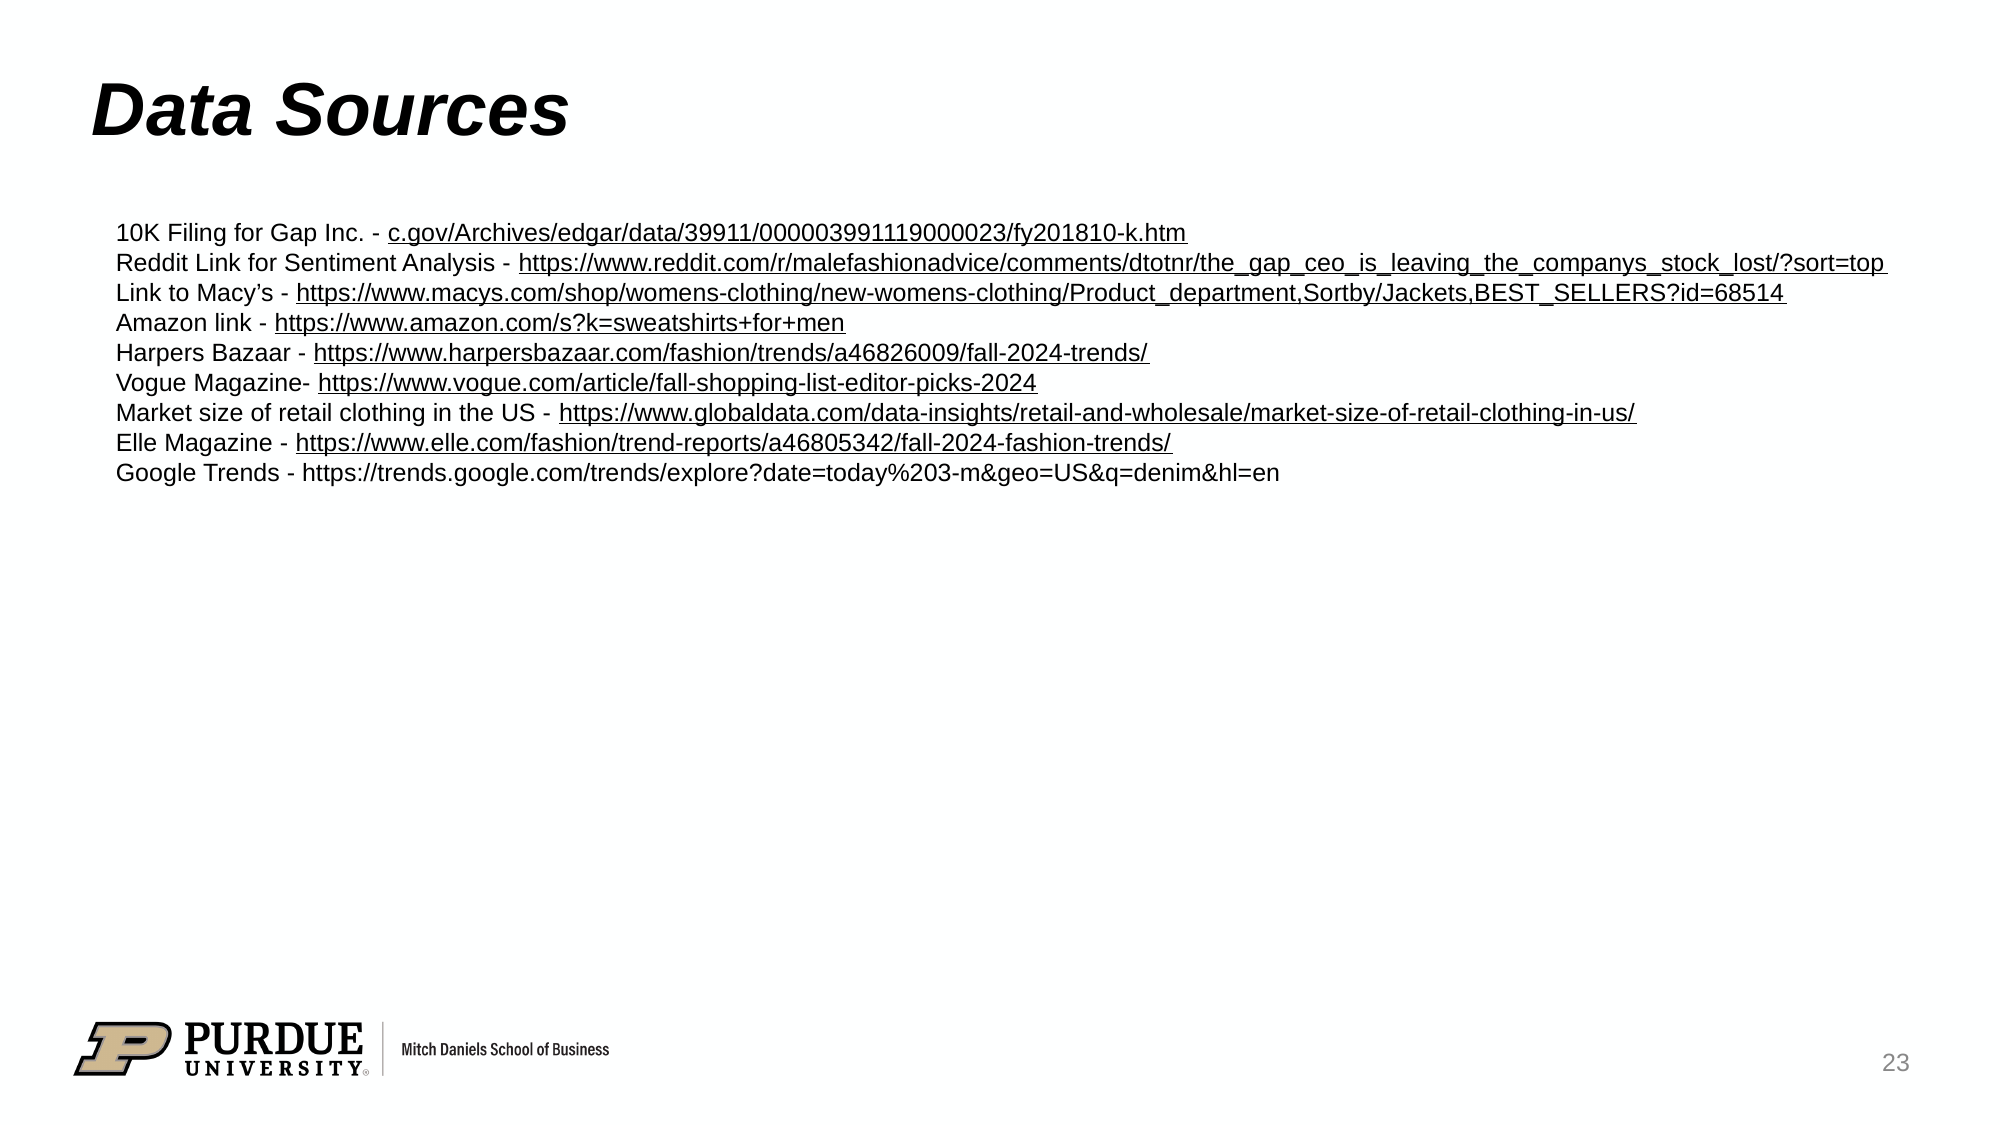

# Data Sources
10K Filing for Gap Inc. - c.gov/Archives/edgar/data/39911/000003991119000023/fy201810-k.htm
Reddit Link for Sentiment Analysis - https://www.reddit.com/r/malefashionadvice/comments/dtotnr/the_gap_ceo_is_leaving_the_companys_stock_lost/?sort=top
Link to Macy’s - https://www.macys.com/shop/womens-clothing/new-womens-clothing/Product_department,Sortby/Jackets,BEST_SELLERS?id=68514
Amazon link - https://www.amazon.com/s?k=sweatshirts+for+men
Harpers Bazaar - https://www.harpersbazaar.com/fashion/trends/a46826009/fall-2024-trends/
Vogue Magazine- https://www.vogue.com/article/fall-shopping-list-editor-picks-2024
Market size of retail clothing in the US - https://www.globaldata.com/data-insights/retail-and-wholesale/market-size-of-retail-clothing-in-us/
Elle Magazine - https://www.elle.com/fashion/trend-reports/a46805342/fall-2024-fashion-trends/
Google Trends - https://trends.google.com/trends/explore?date=today%203-m&geo=US&q=denim&hl=en

23